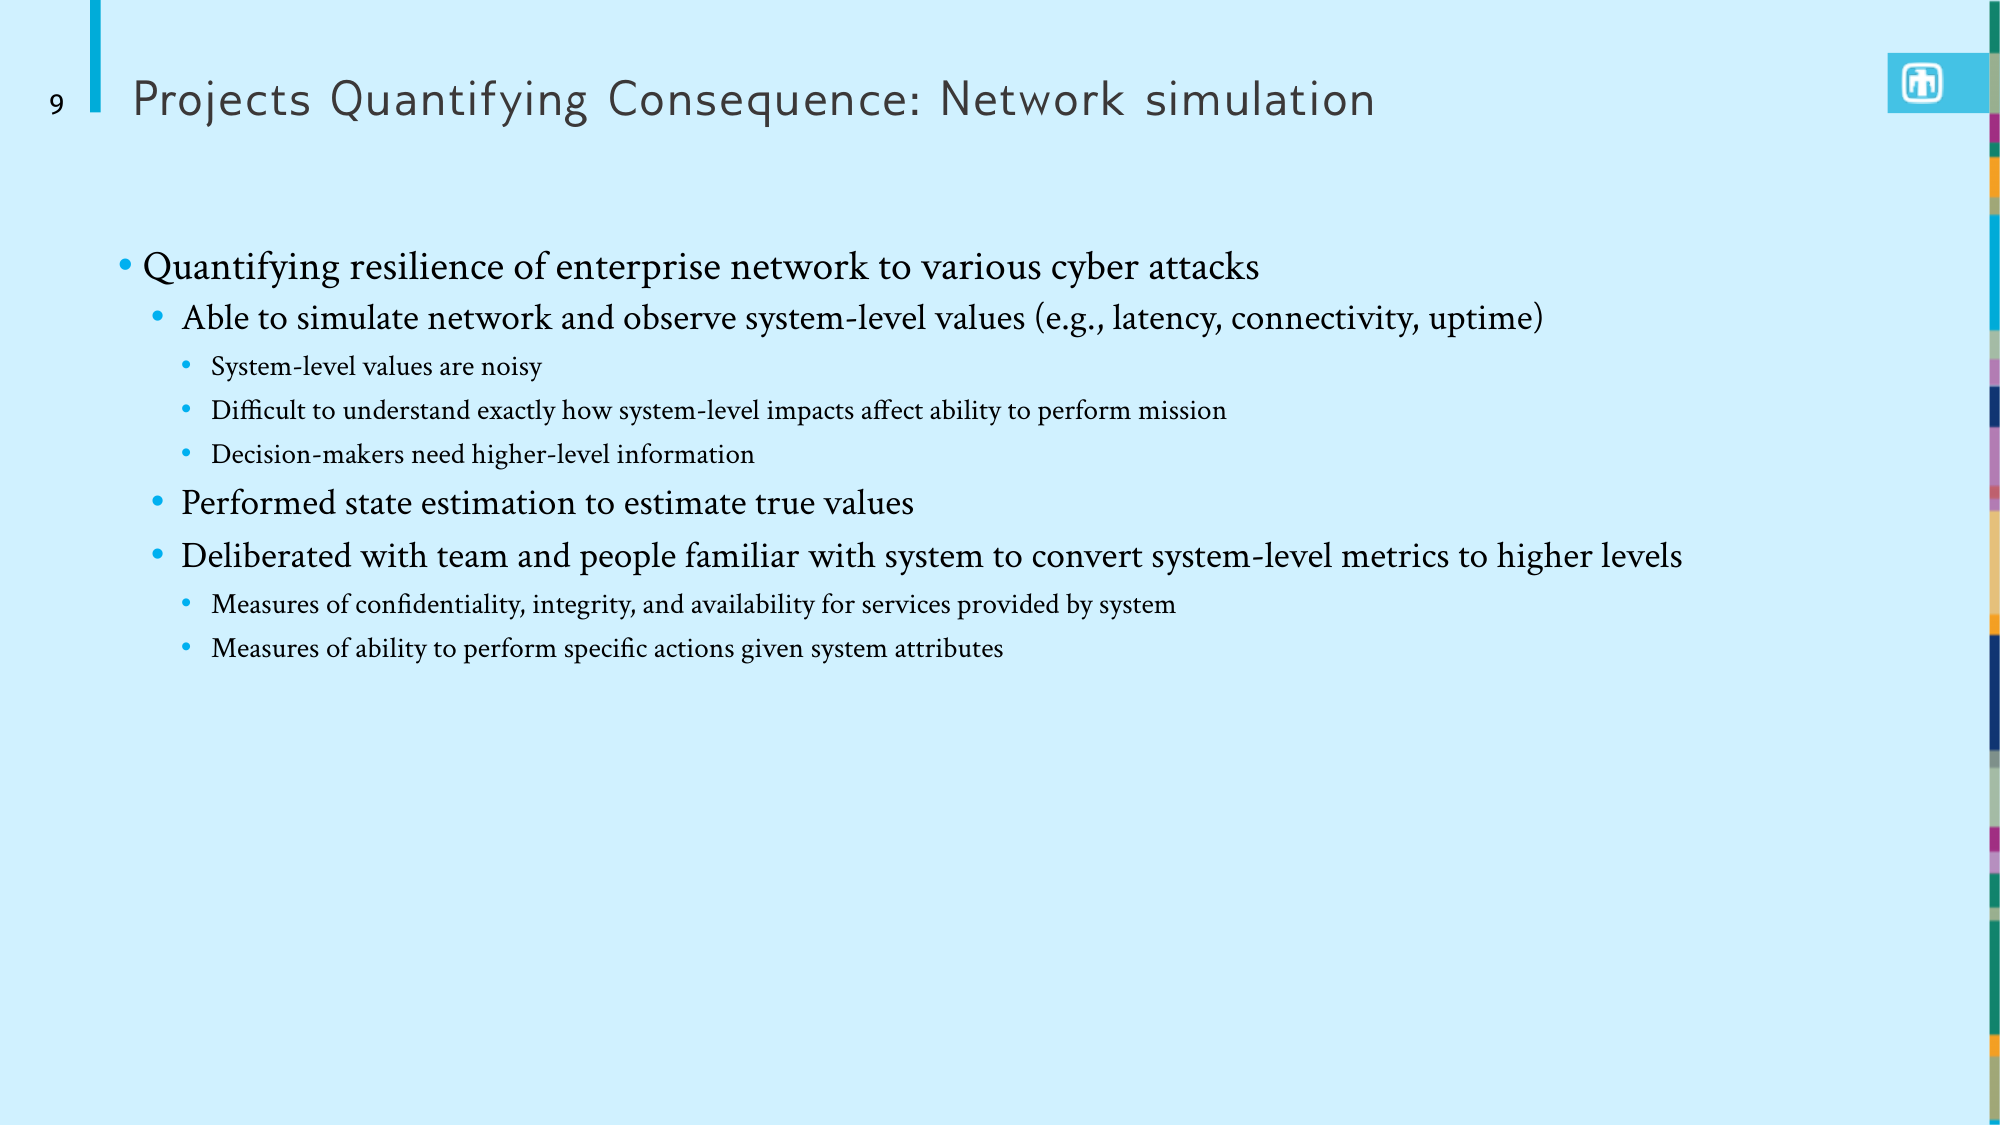

# Projects Quantifying Consequence: Network simulation
9
 Quantifying resilience of enterprise network to various cyber attacks
Able to simulate network and observe system-level values (e.g., latency, connectivity, uptime)
System-level values are noisy
Difficult to understand exactly how system-level impacts affect ability to perform mission
Decision-makers need higher-level information
Performed state estimation to estimate true values
Deliberated with team and people familiar with system to convert system-level metrics to higher levels
Measures of confidentiality, integrity, and availability for services provided by system
Measures of ability to perform specific actions given system attributes